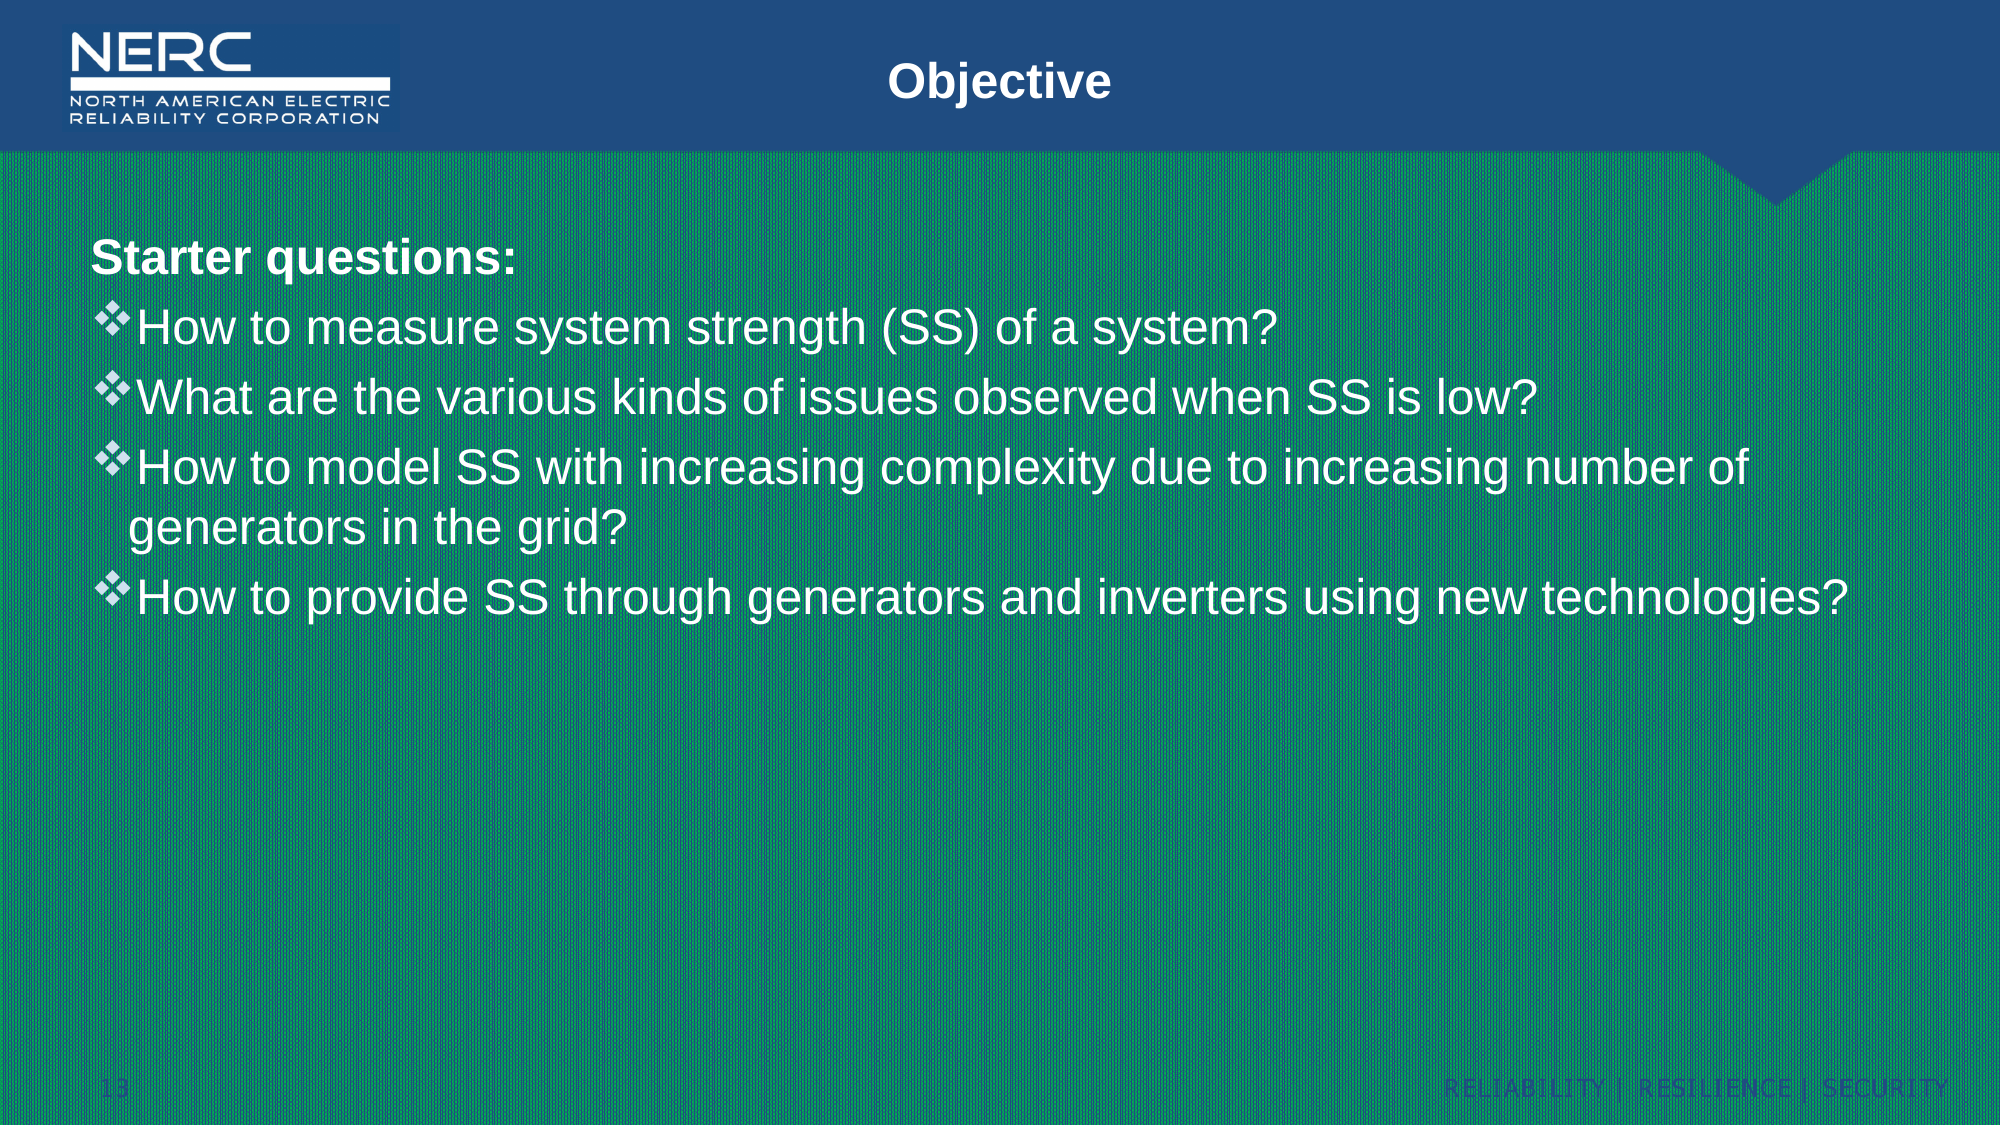

# Objective
Starter questions:
How to measure system strength (SS) of a system?
What are the various kinds of issues observed when SS is low?
How to model SS with increasing complexity due to increasing number of generators in the grid?
How to provide SS through generators and inverters using new technologies?